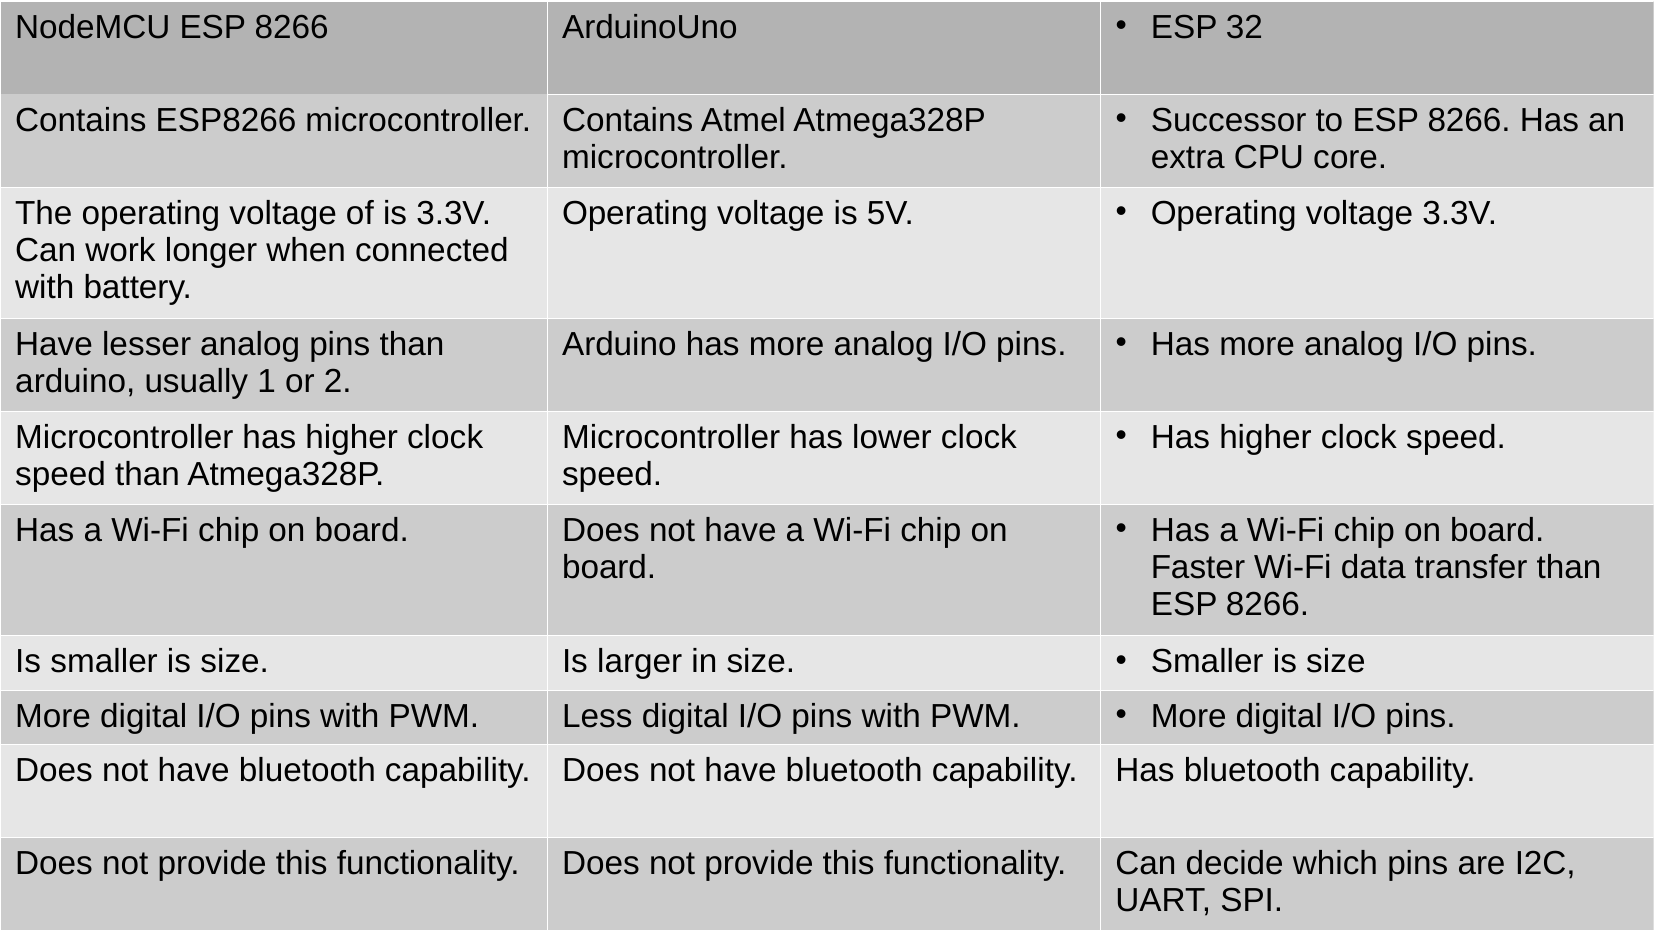

| NodeMCU ESP 8266 | ArduinoUno | ESP 32 |
| --- | --- | --- |
| Contains ESP8266 microcontroller. | Contains Atmel Atmega328P microcontroller. | Successor to ESP 8266. Has an extra CPU core. |
| The operating voltage of is 3.3V. Can work longer when connected with battery. | Operating voltage is 5V. | Operating voltage 3.3V. |
| Have lesser analog pins than arduino, usually 1 or 2. | Arduino has more analog I/O pins. | Has more analog I/O pins. |
| Microcontroller has higher clock speed than Atmega328P. | Microcontroller has lower clock speed. | Has higher clock speed. |
| Has a Wi-Fi chip on board. | Does not have a Wi-Fi chip on board. | Has a Wi-Fi chip on board. Faster Wi-Fi data transfer than ESP 8266. |
| Is smaller is size. | Is larger in size. | Smaller is size |
| More digital I/O pins with PWM. | Less digital I/O pins with PWM. | More digital I/O pins. |
| Does not have bluetooth capability. | Does not have bluetooth capability. | Has bluetooth capability. |
| Does not provide this functionality. | Does not provide this functionality. | Can decide which pins are I2C, UART, SPI. |